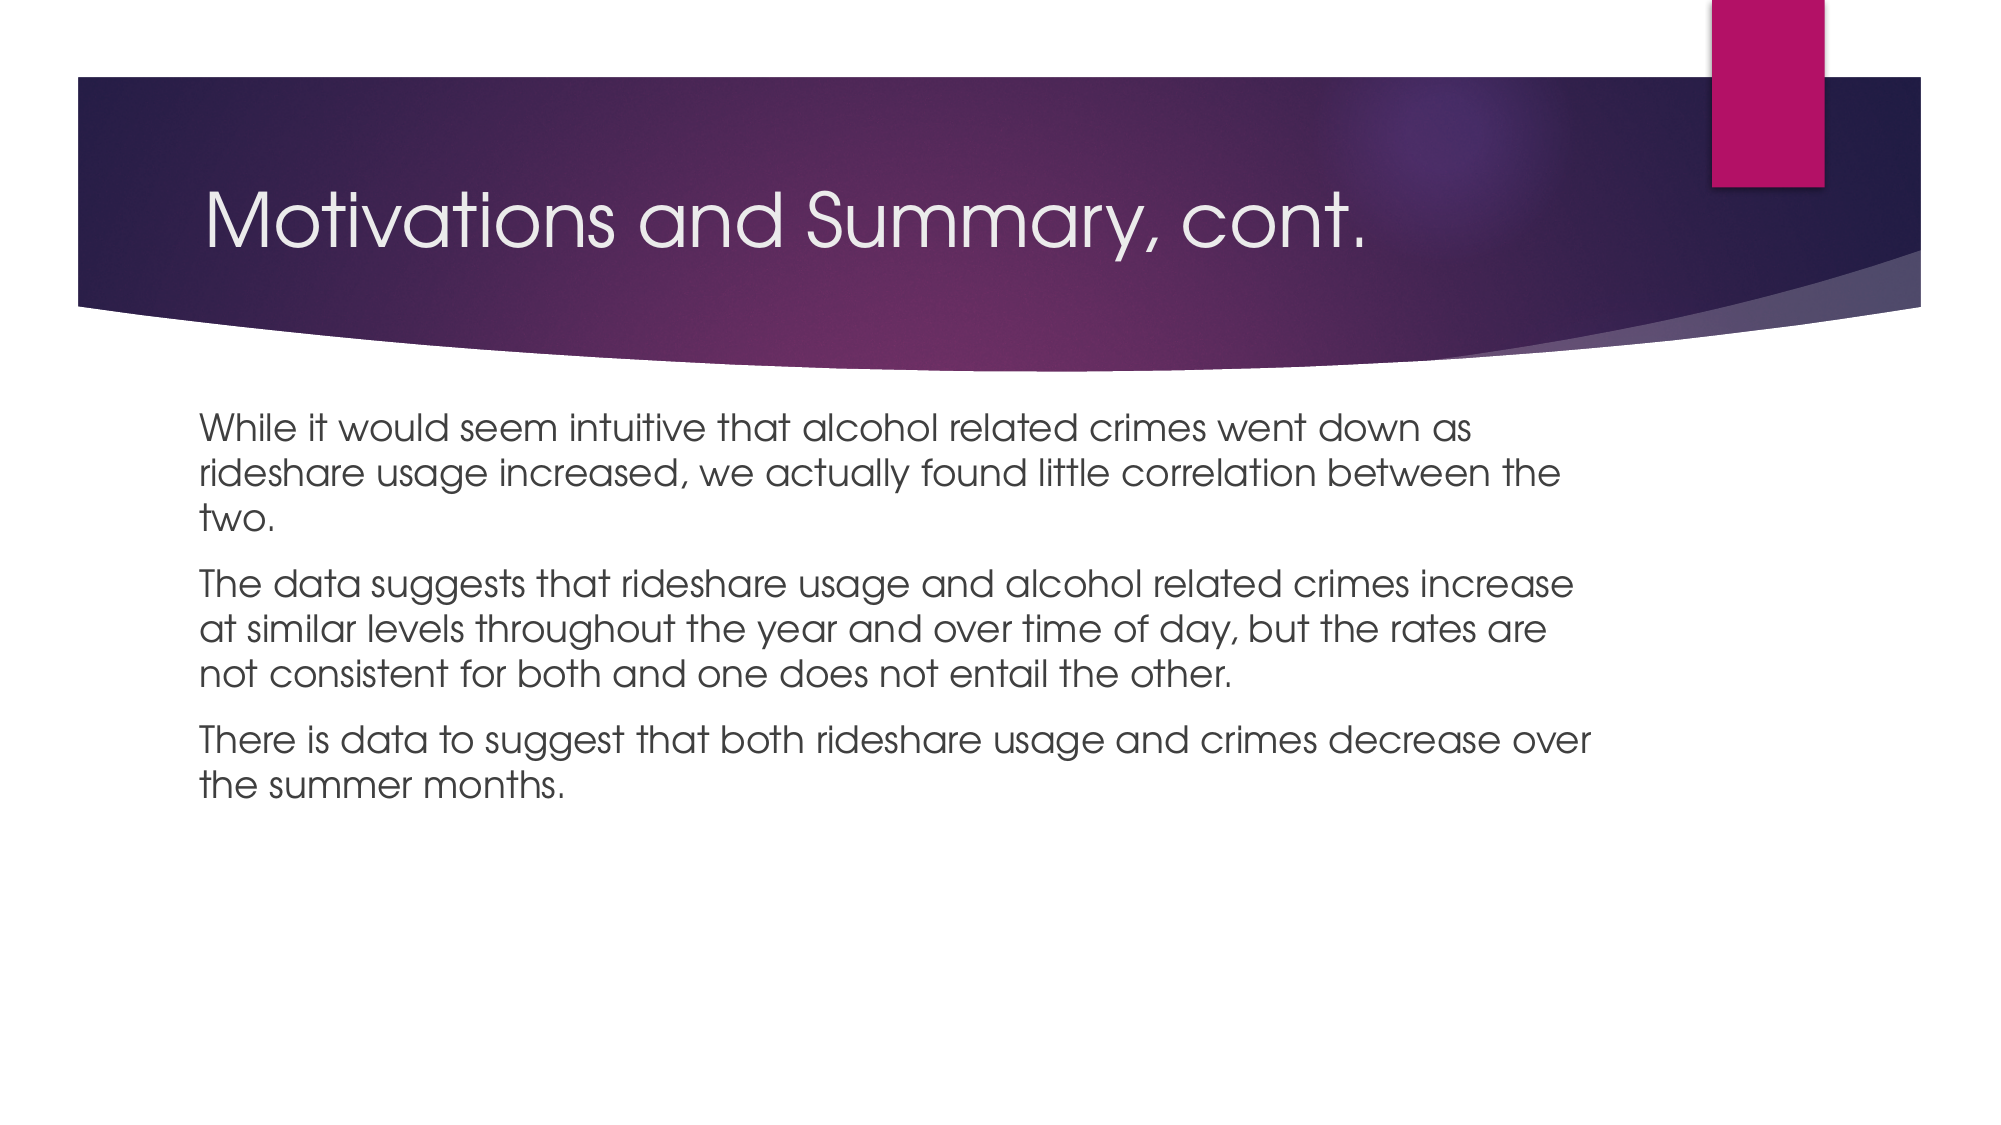

# Motivations and Summary, cont.
While it would seem intuitive that alcohol related crimes went down as rideshare usage increased, we actually found little correlation between the two.
The data suggests that rideshare usage and alcohol related crimes increase at similar levels throughout the year and over time of day, but the rates are not consistent for both and one does not entail the other.
There is data to suggest that both rideshare usage and crimes decrease over the summer months.